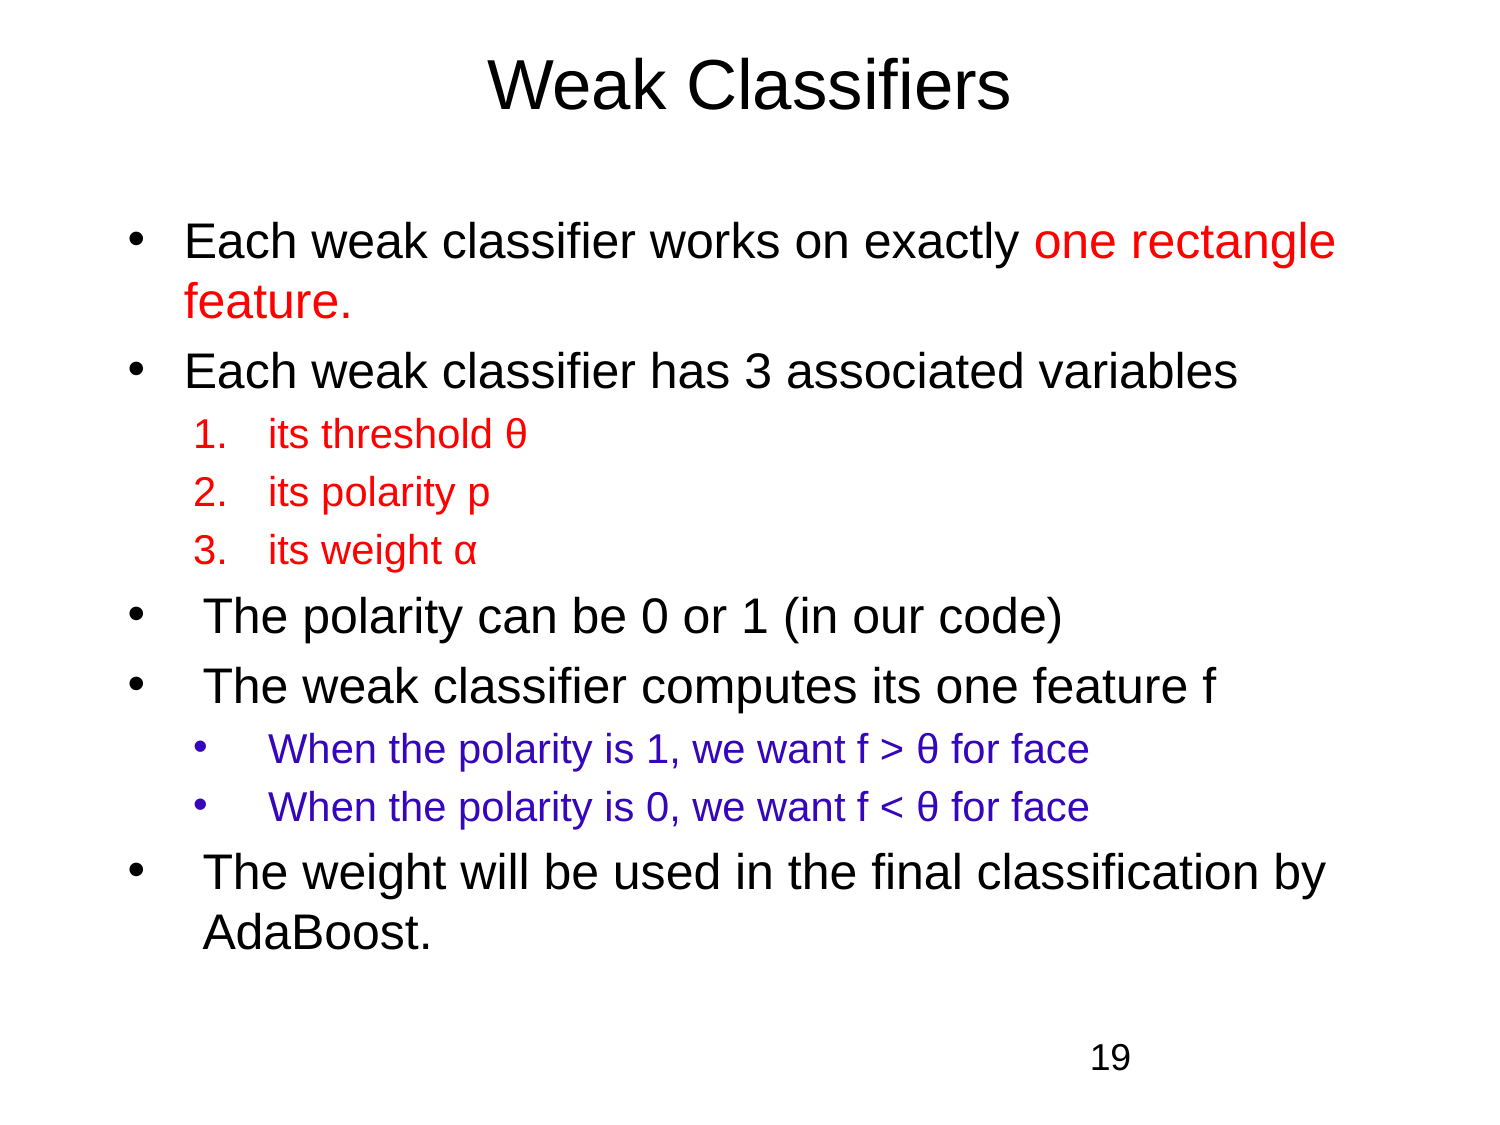

# Weak Classifiers
Each weak classifier works on exactly one rectangle feature.
Each weak classifier has 3 associated variables
its threshold θ
its polarity p
its weight α
The polarity can be 0 or 1 (in our code)
The weak classifier computes its one feature f
When the polarity is 1, we want f > θ for face
When the polarity is 0, we want f < θ for face
The weight will be used in the final classification by AdaBoost.
19